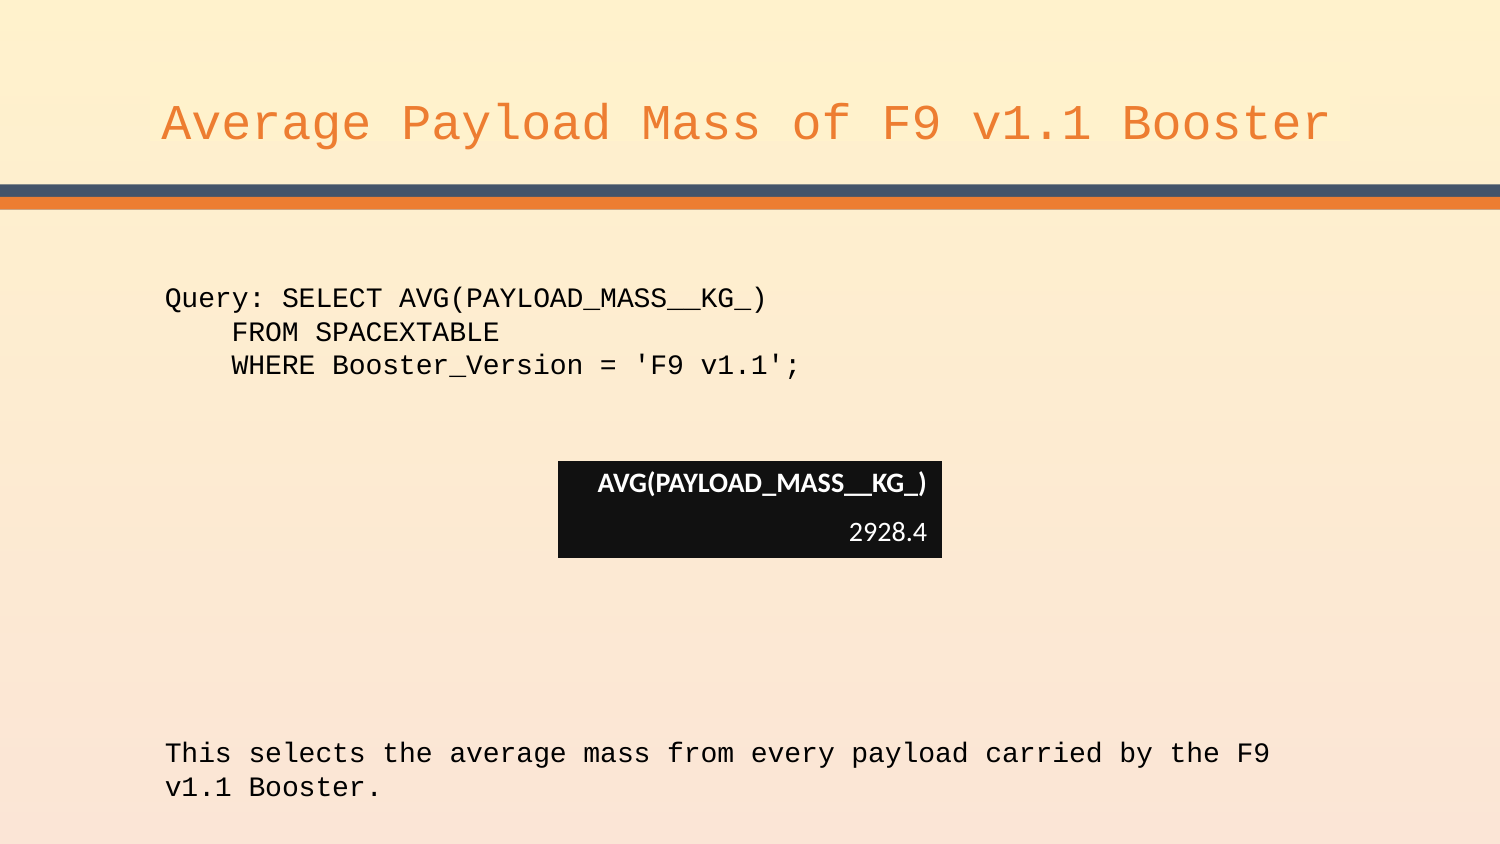

Average Payload Mass of F9 v1.1 Booster

Query: SELECT AVG(PAYLOAD_MASS__KG_)
    FROM SPACEXTABLE
    WHERE Booster_Version = 'F9 v1.1';
| AVG(PAYLOAD\_MASS\_\_KG\_) |
| --- |
| 2928.4 |
This selects the average mass from every payload carried by the F9 v1.1 Booster.